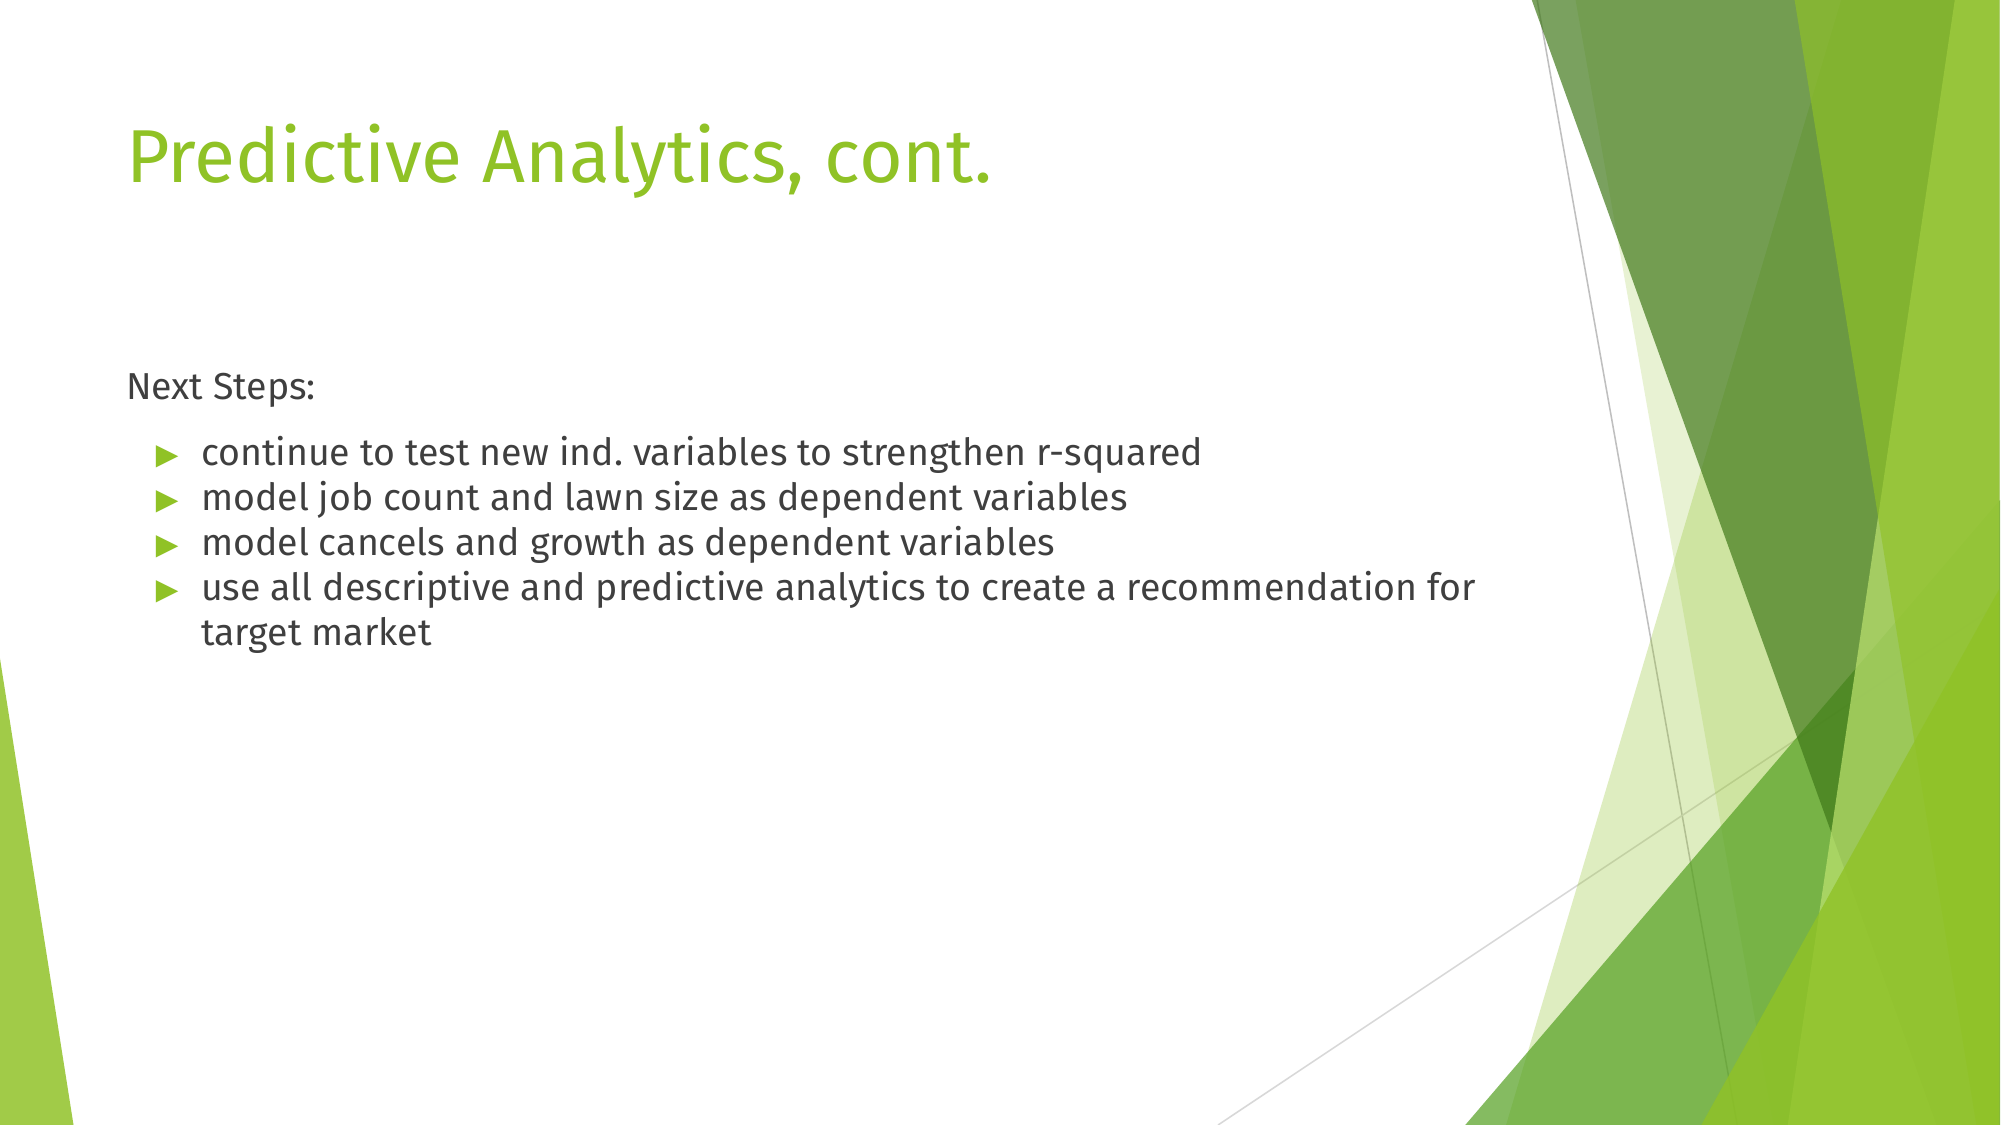

# Predictive Analytics, cont.
Next Steps:
continue to test new ind. variables to strengthen r-squared
model job count and lawn size as dependent variables
model cancels and growth as dependent variables
use all descriptive and predictive analytics to create a recommendation for target market